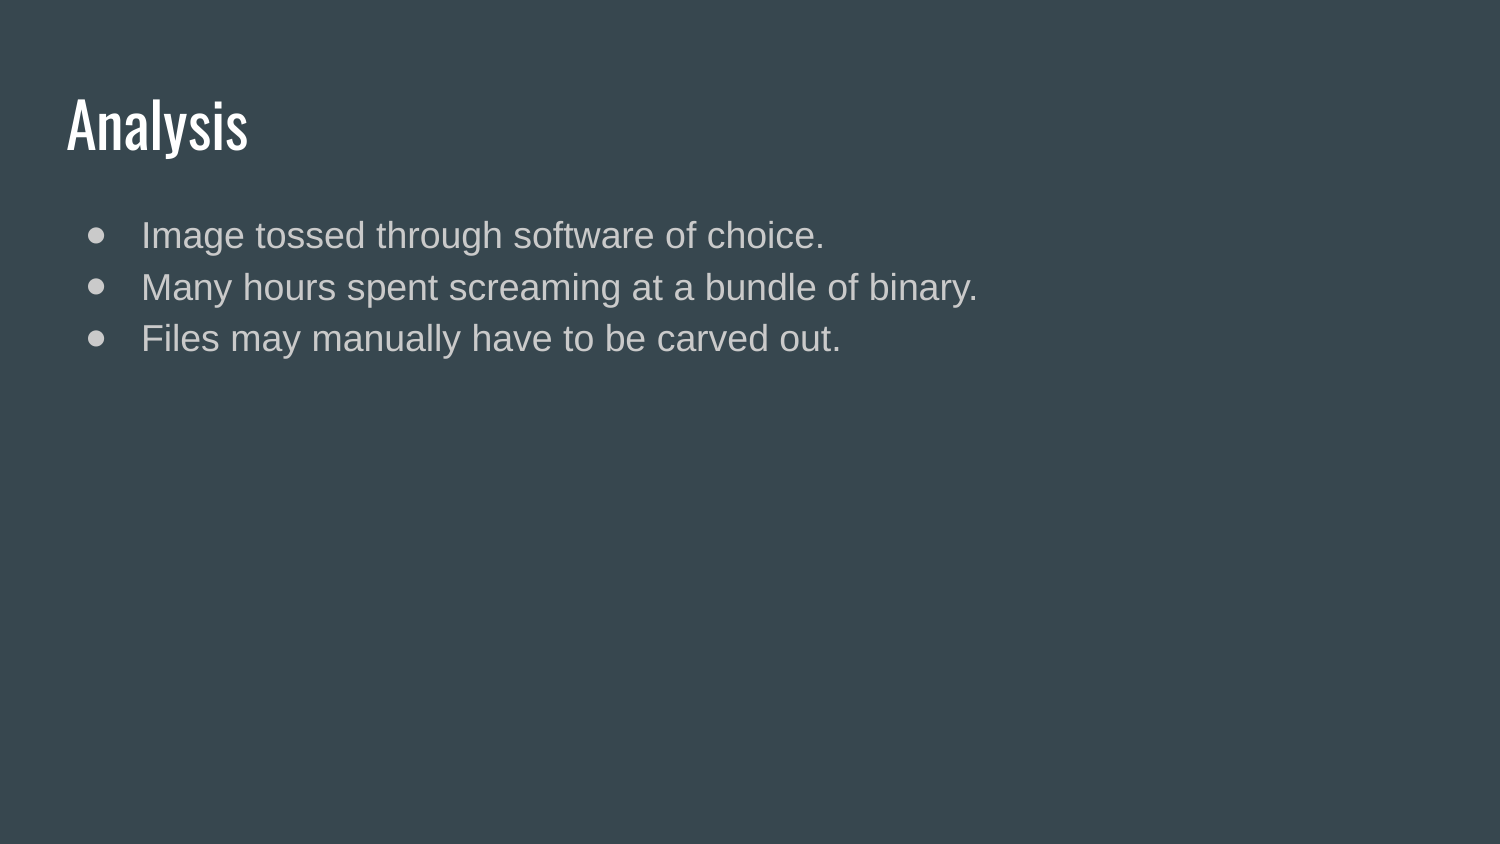

# Analysis
Image tossed through software of choice.
Many hours spent screaming at a bundle of binary.
Files may manually have to be carved out.